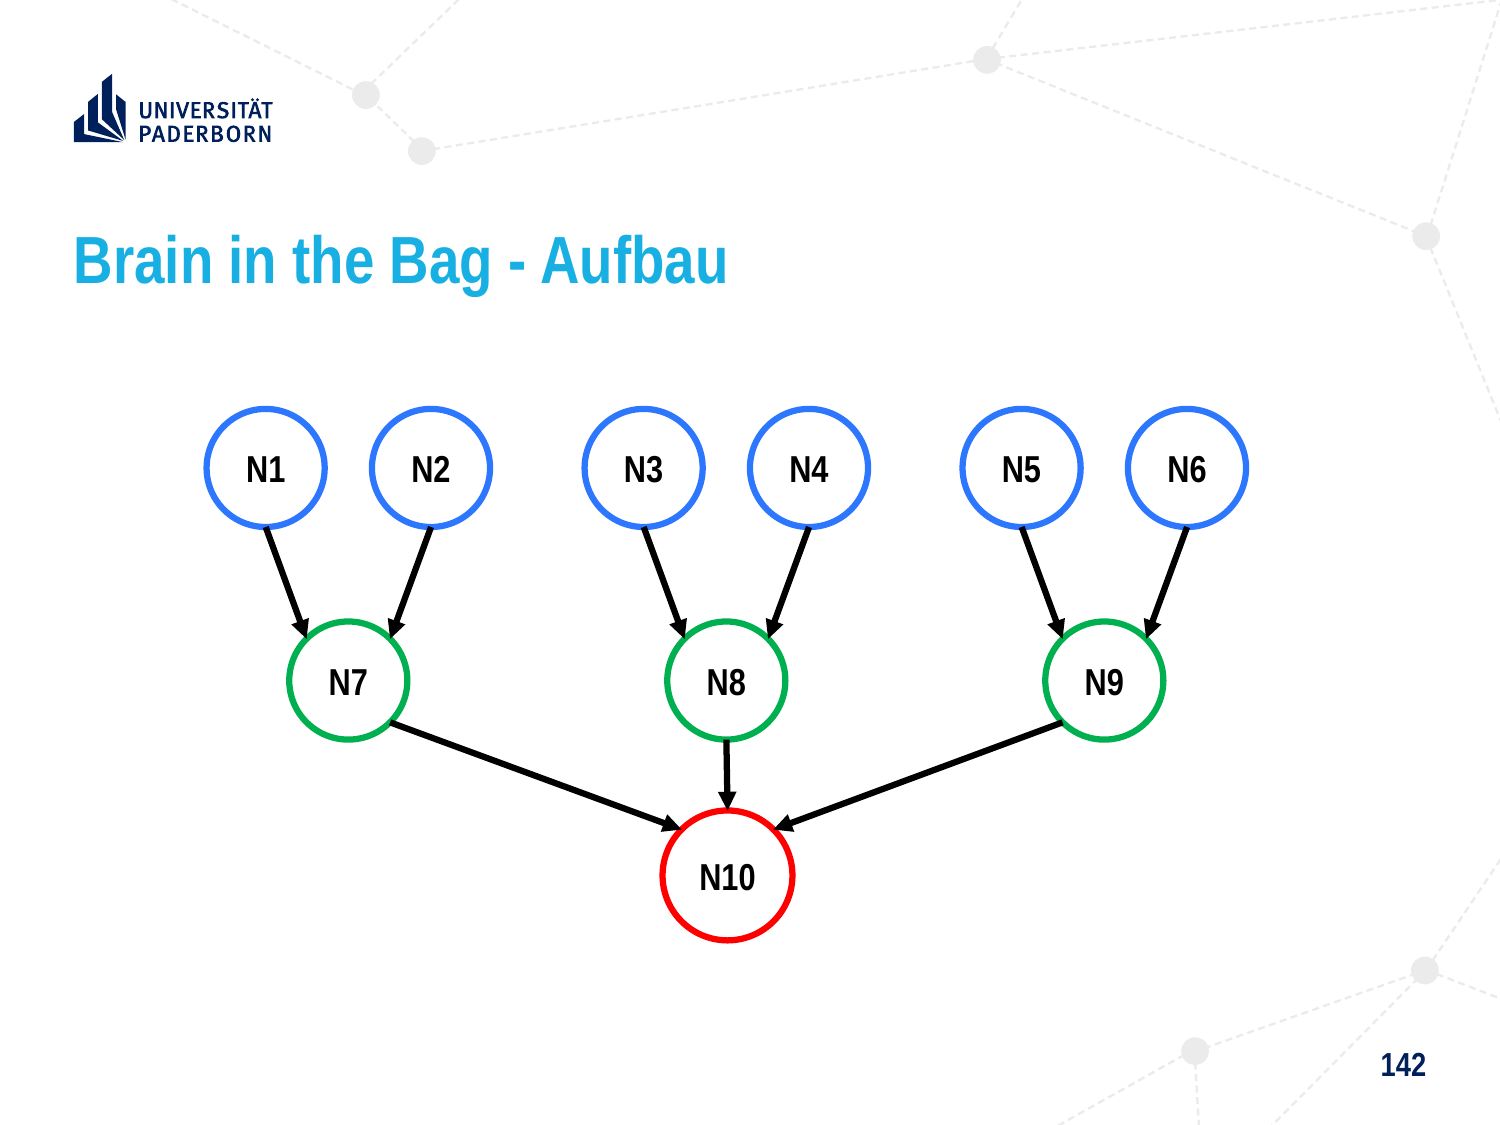

# Brain in the Bag - Aufbau
N1
N2
N3
N4
N5
N6
N7
N8
N9
N10
142